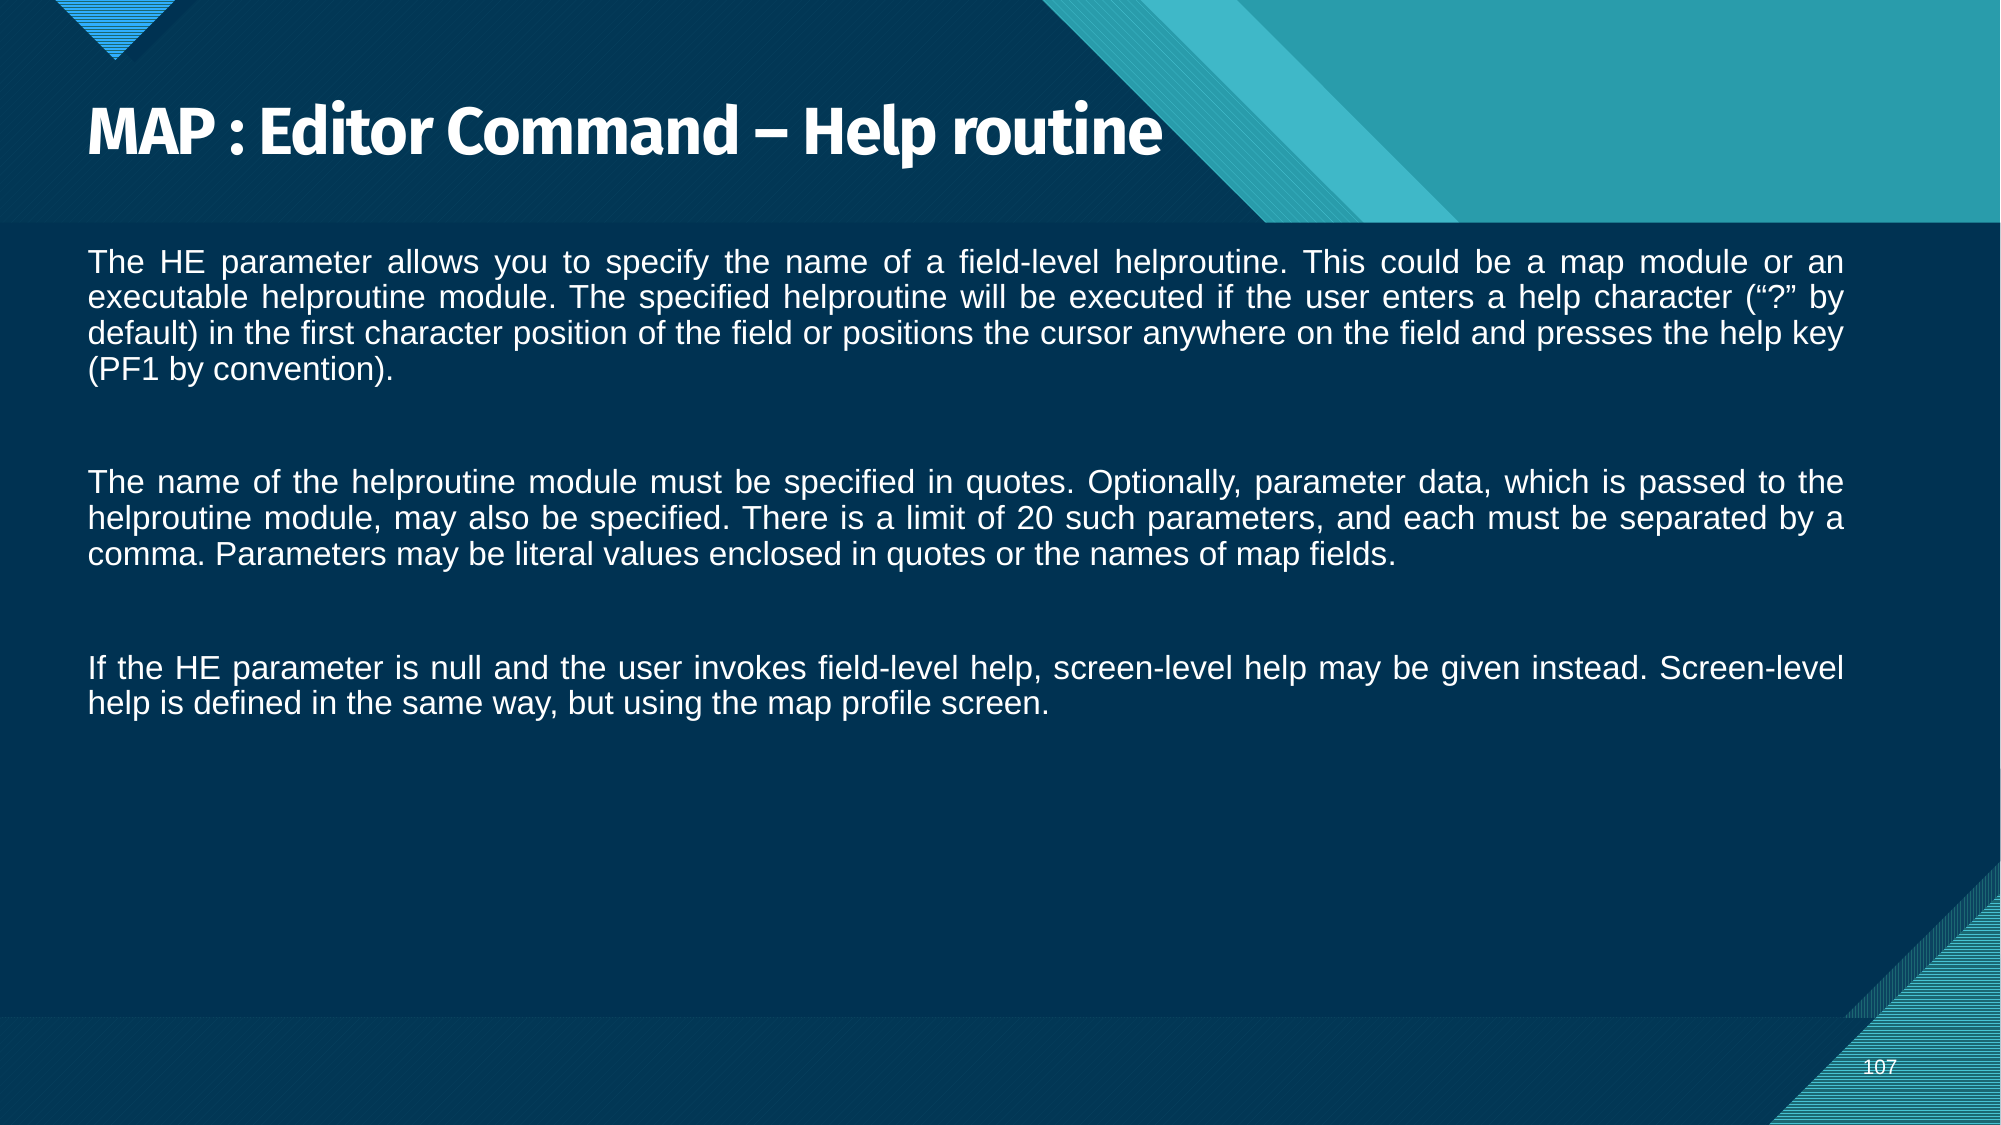

# MAP : Editor Command – Help routine
The HE parameter allows you to specify the name of a field-level helproutine. This could be a map module or an executable helproutine module. The specified helproutine will be executed if the user enters a help character (“?” by default) in the first character position of the field or positions the cursor anywhere on the field and presses the help key (PF1 by convention).

The name of the helproutine module must be specified in quotes. Optionally, parameter data, which is passed to the helproutine module, may also be specified. There is a limit of 20 such parameters, and each must be separated by a comma. Parameters may be literal values enclosed in quotes or the names of map fields.

If the HE parameter is null and the user invokes field-level help, screen-level help may be given instead. Screen-level help is defined in the same way, but using the map profile screen.

107